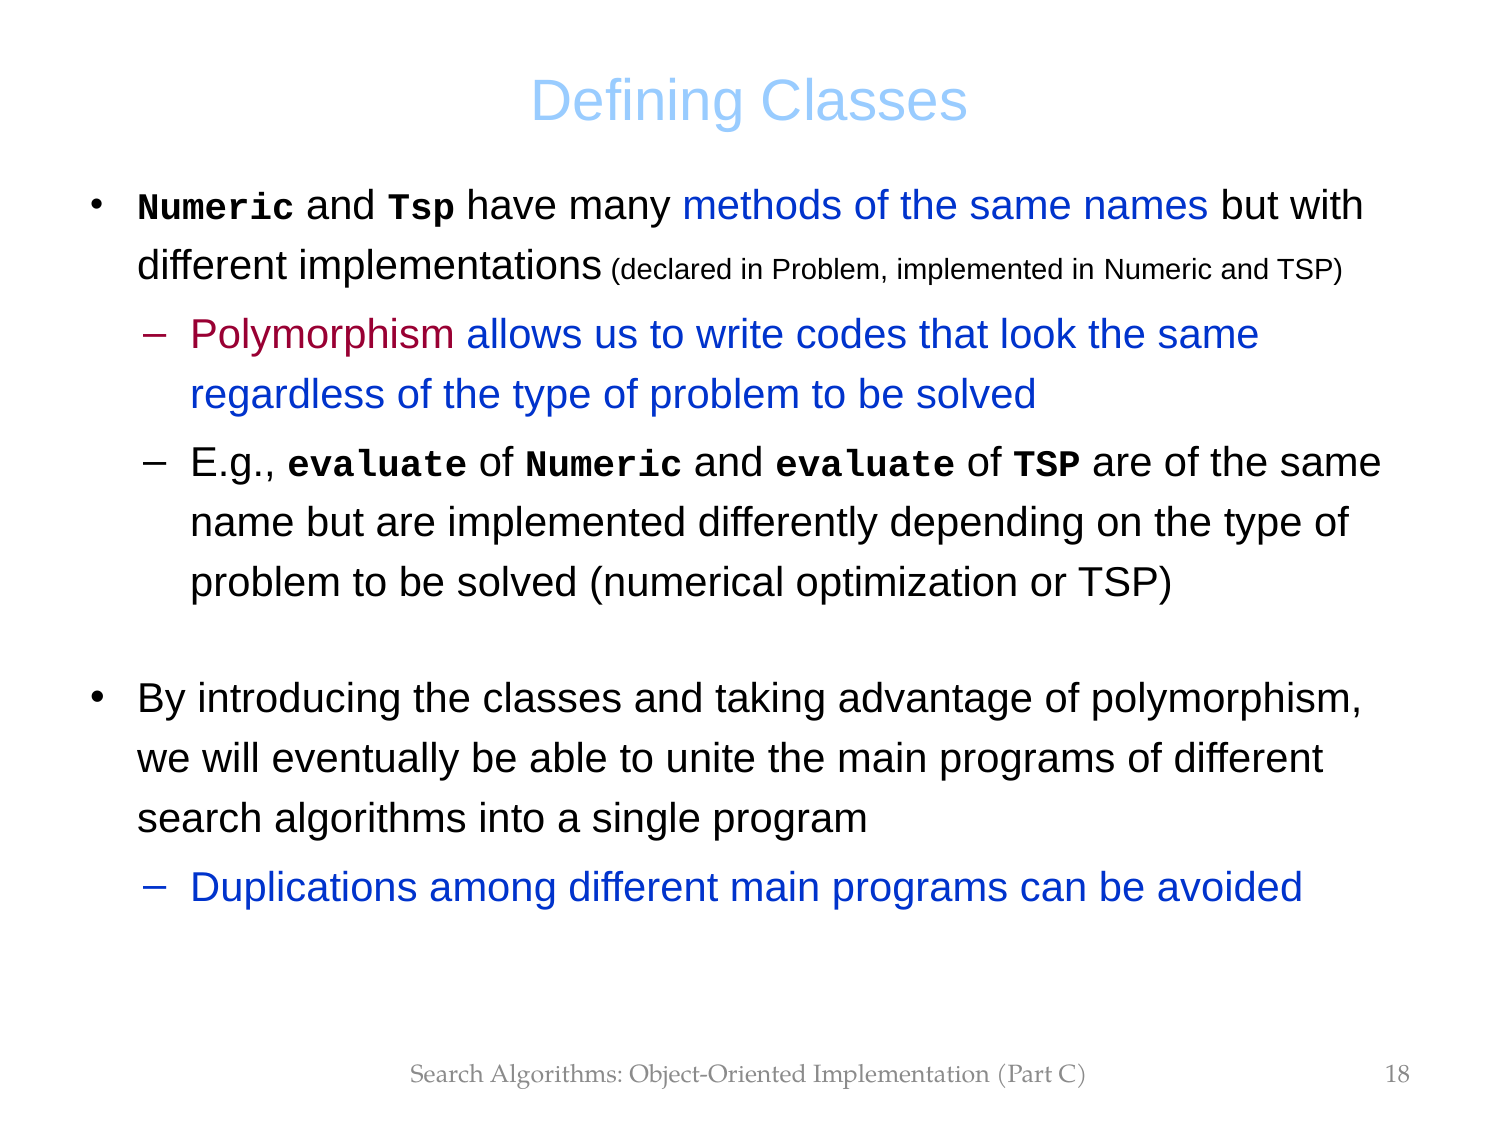

# Defining Classes
Numeric and Tsp have many methods of the same names but with different implementations (declared in Problem, implemented in Numeric and TSP)
Polymorphism allows us to write codes that look the same regardless of the type of problem to be solved
E.g., evaluate of Numeric and evaluate of TSP are of the same name but are implemented differently depending on the type of problem to be solved (numerical optimization or TSP)

By introducing the classes and taking advantage of polymorphism, we will eventually be able to unite the main programs of different search algorithms into a single program
Duplications among different main programs can be avoided
Search Algorithms: Object-Oriented Implementation (Part C)
18